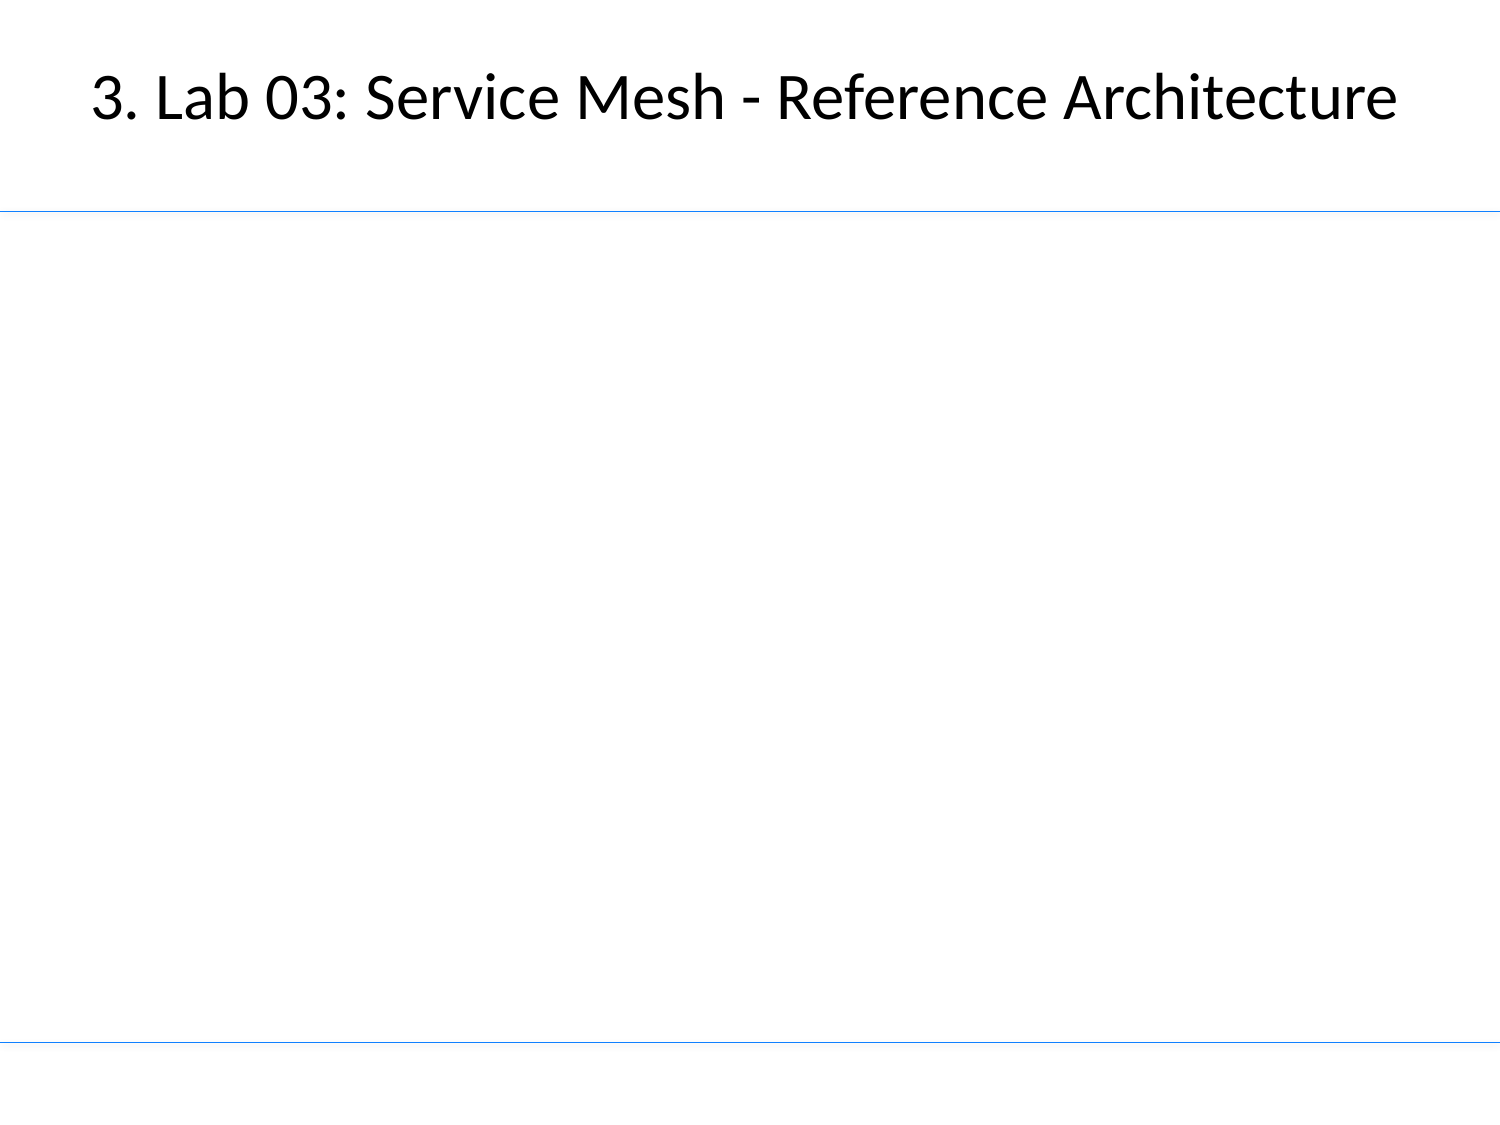

# 3. Lab 03: Service Mesh - Reference Architecture